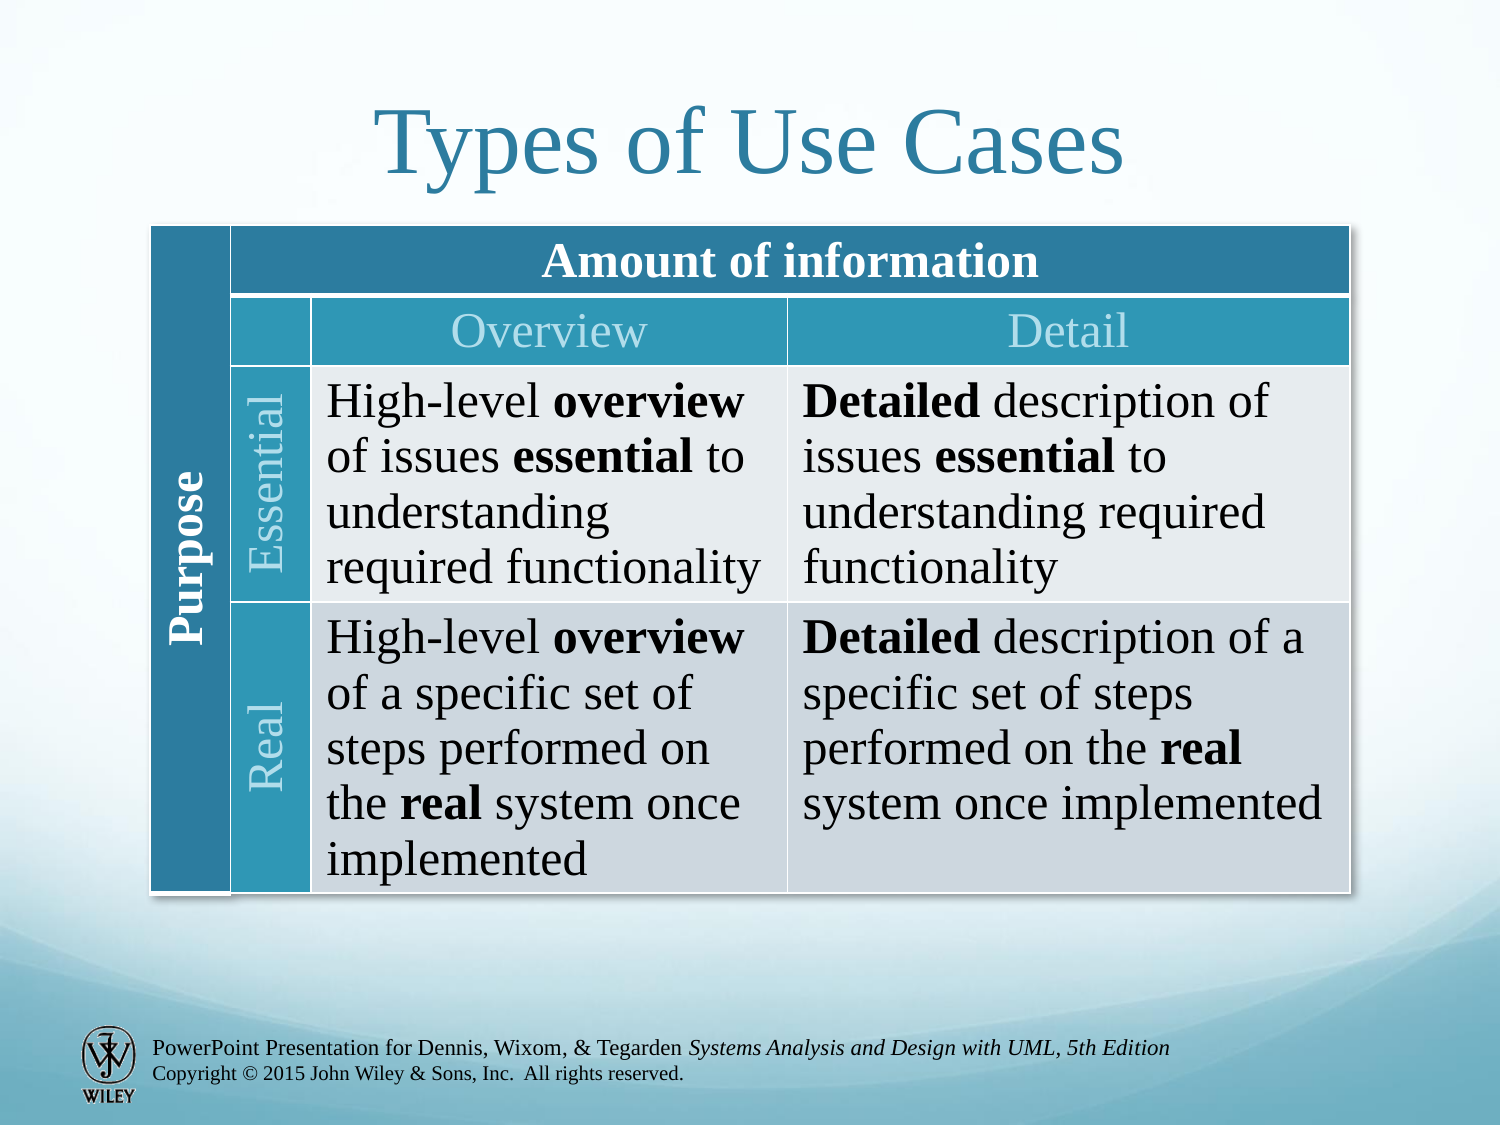

# Types of Use Cases
| Purpose | Amount of information |  |  |
| --- | --- | --- | --- |
|  |  | Overview | Detail |
|  | Essential | High-level overview of issues essential to understanding required functionality | Detailed description of issues essential to understanding required functionality |
|  | Real | High-level overview of a specific set of steps performed on the real system once implemented | Detailed description of a specific set of steps performed on the real system once implemented |